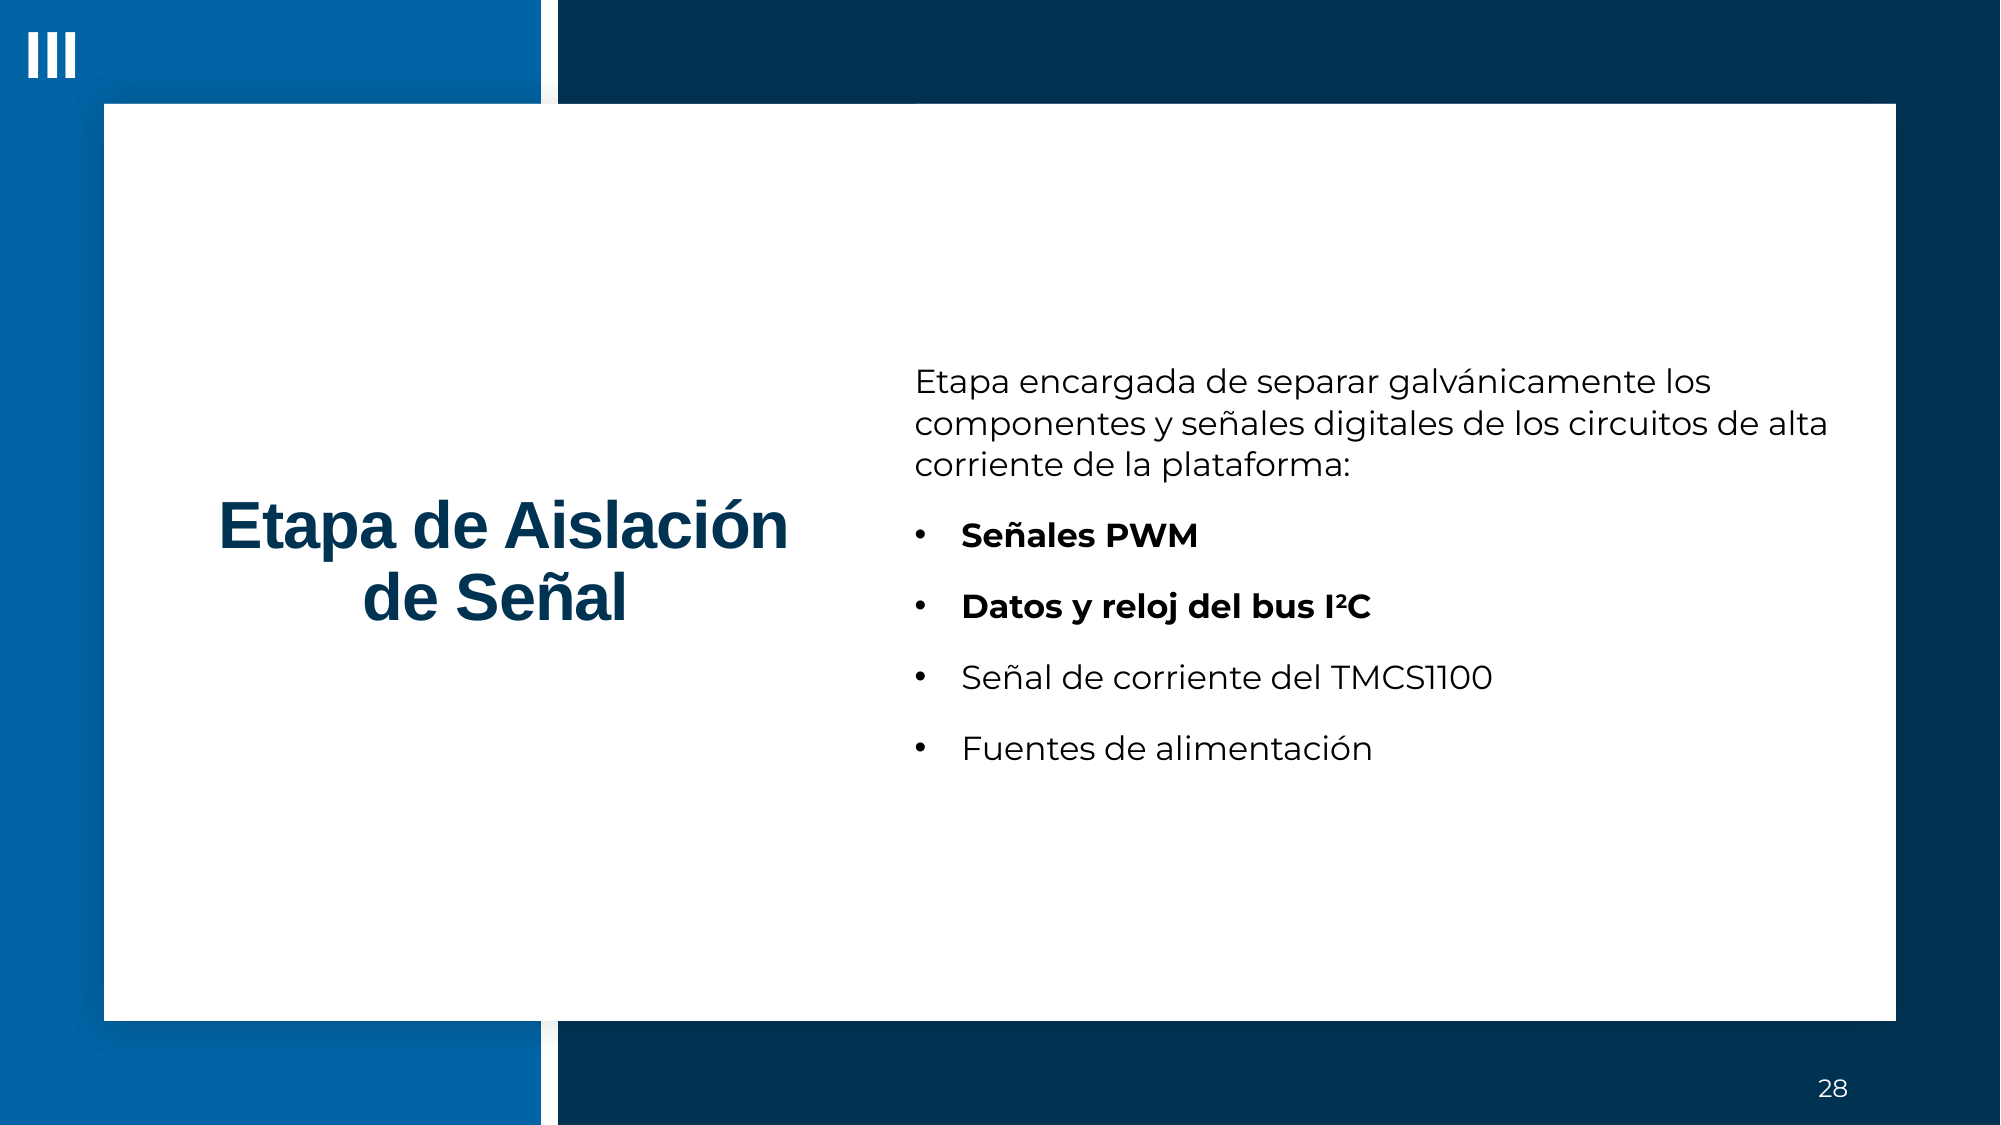

III
Etapa encargada de separar galvánicamente los componentes y señales digitales de los circuitos de alta corriente de la plataforma:
Señales PWM
Datos y reloj del bus I2C
Señal de corriente del TMCS1100
Fuentes de alimentación
# Etapa de Aislación de Señal
28